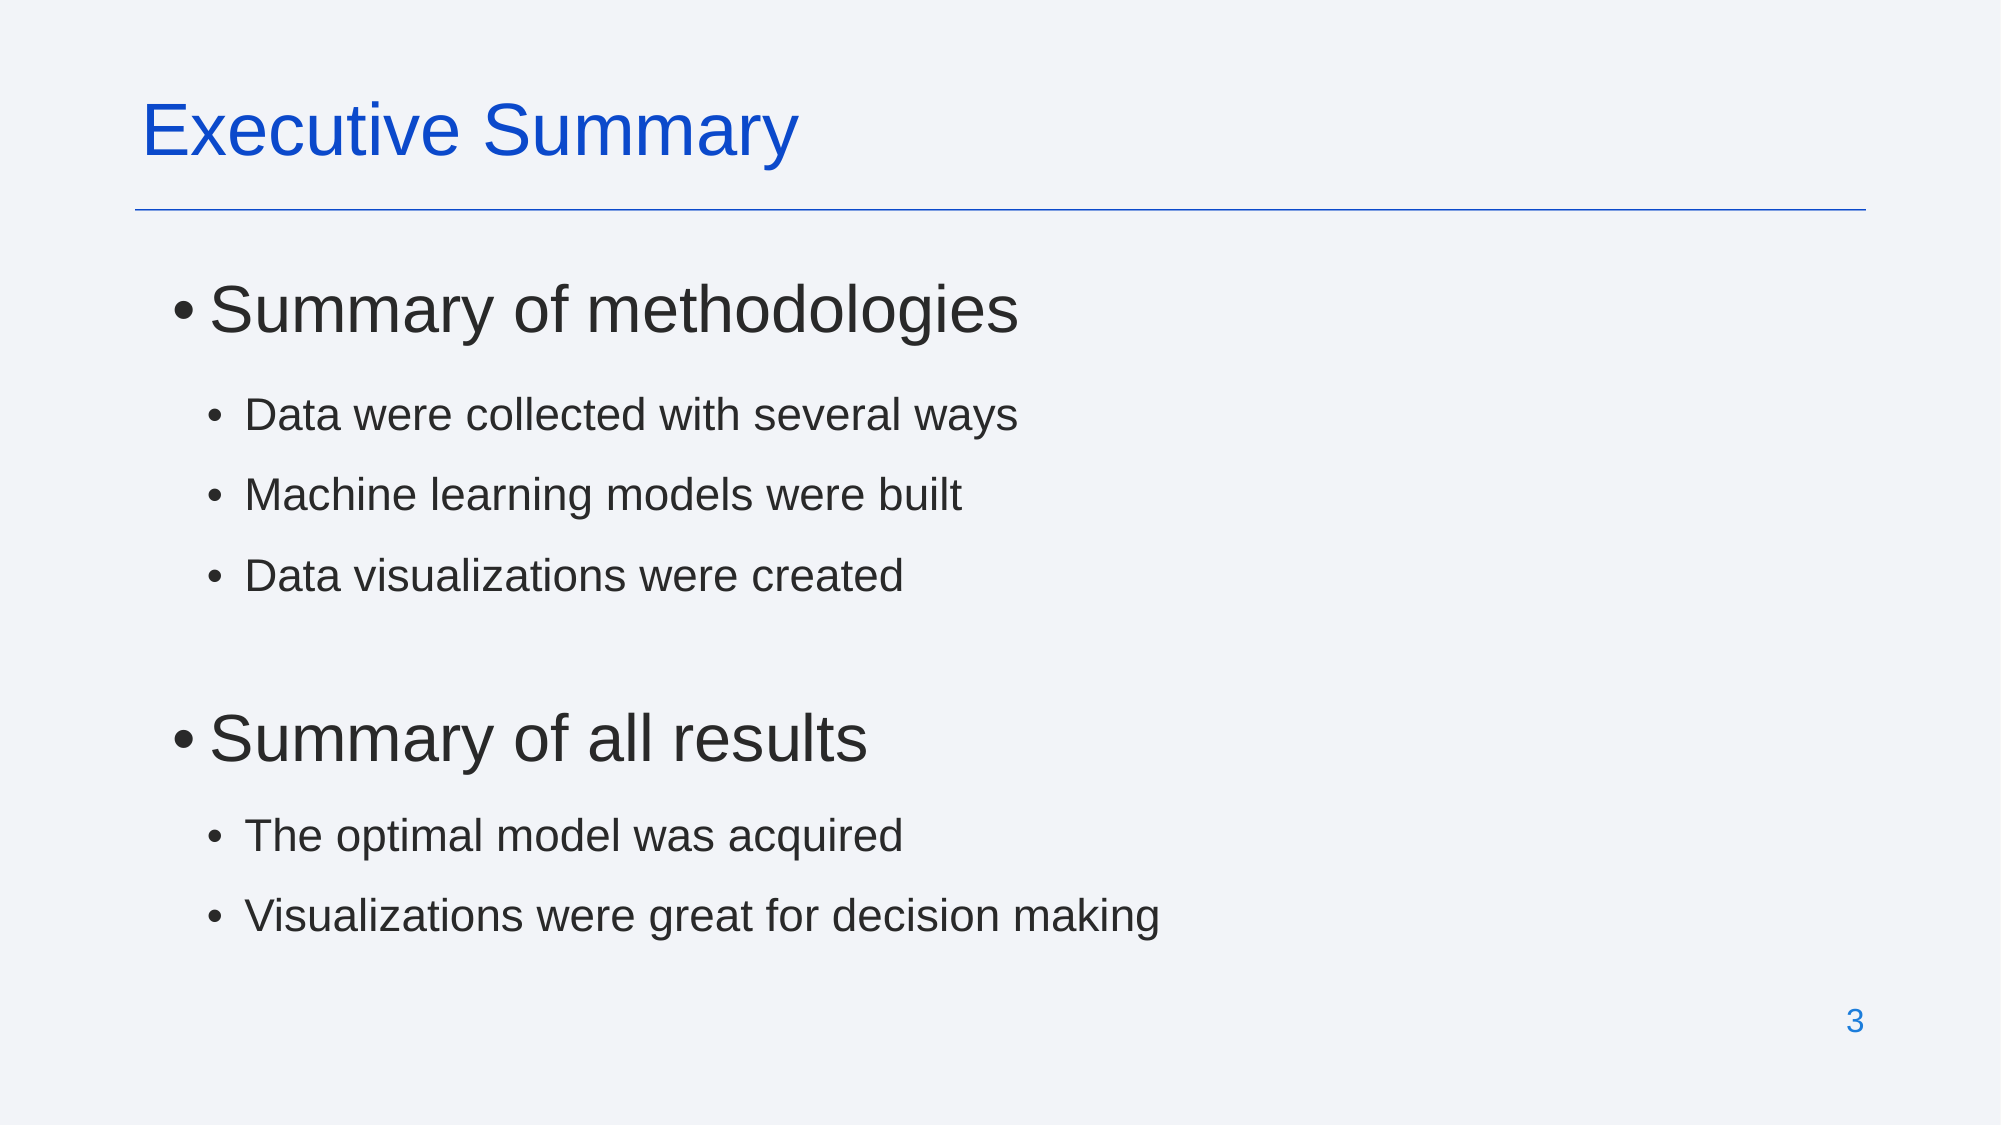

Executive Summary
Summary of methodologies
Data were collected with several ways
Machine learning models were built
Data visualizations were created
Summary of all results
The optimal model was acquired
Visualizations were great for decision making
3